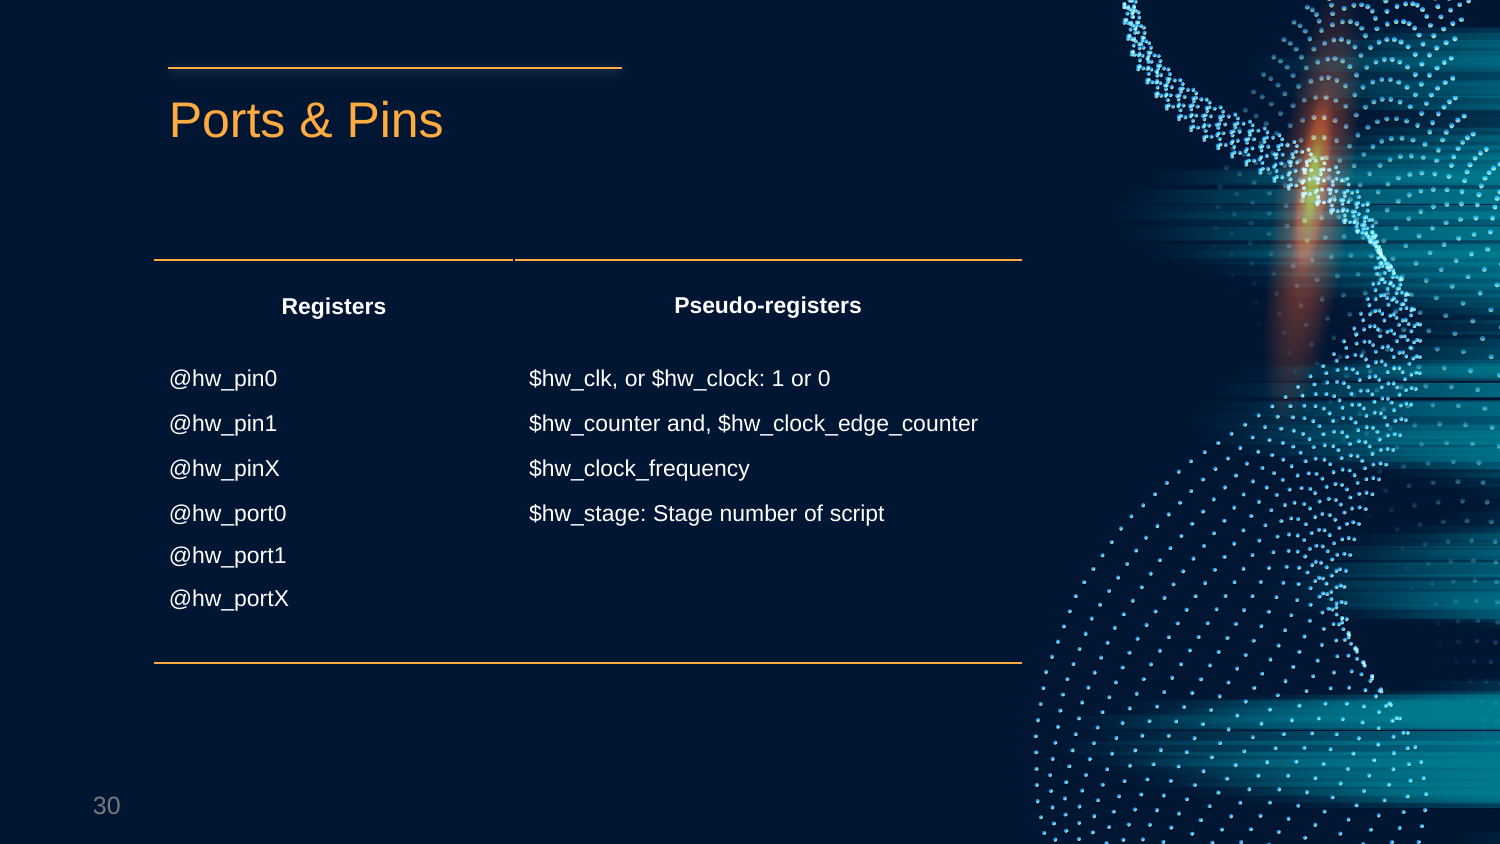

# Ports & Pins
| Registers | Pseudo-registers |
| --- | --- |
| @hw\_pin0 | $hw\_clk, or $hw\_clock: 1 or 0 |
| @hw\_pin1 | $hw\_counter and, $hw\_clock\_edge\_counter |
| @hw\_pinX | $hw\_clock\_frequency |
| @hw\_port0 | $hw\_stage: Stage number of script |
| @hw\_port1 |  |
| @hw\_portX |  |
|  |  |
30